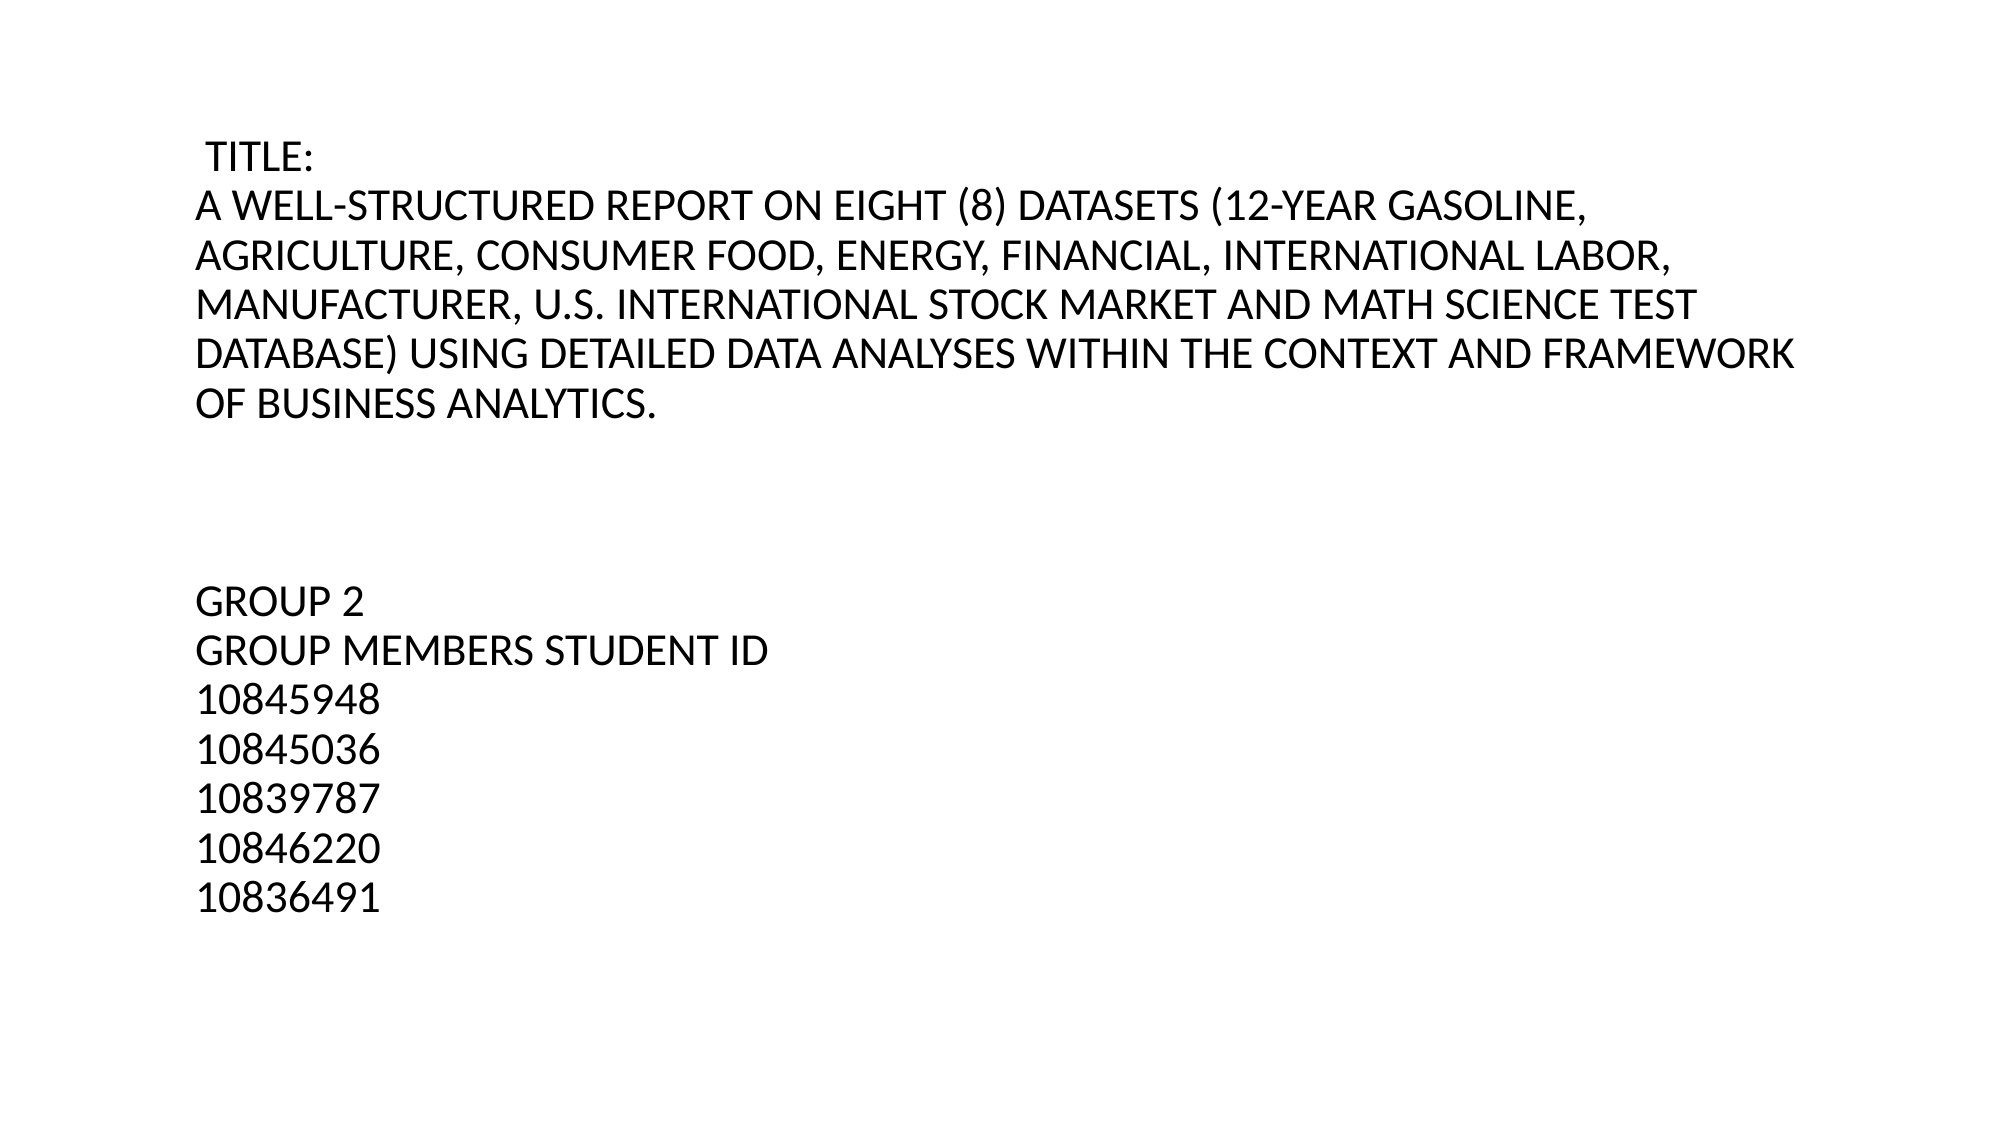

# TITLE: A WELL-STRUCTURED REPORT ON EIGHT (8) DATASETS (12-YEAR GASOLINE, AGRICULTURE, CONSUMER FOOD, ENERGY, FINANCIAL, INTERNATIONAL LABOR, MANUFACTURER, U.S. INTERNATIONAL STOCK MARKET AND MATH SCIENCE TEST DATABASE) USING DETAILED DATA ANALYSES WITHIN THE CONTEXT AND FRAMEWORK OF BUSINESS ANALYTICS.     GROUP 2 GROUP MEMBERS STUDENT ID 10845948 10845036 10839787 10846220 10836491